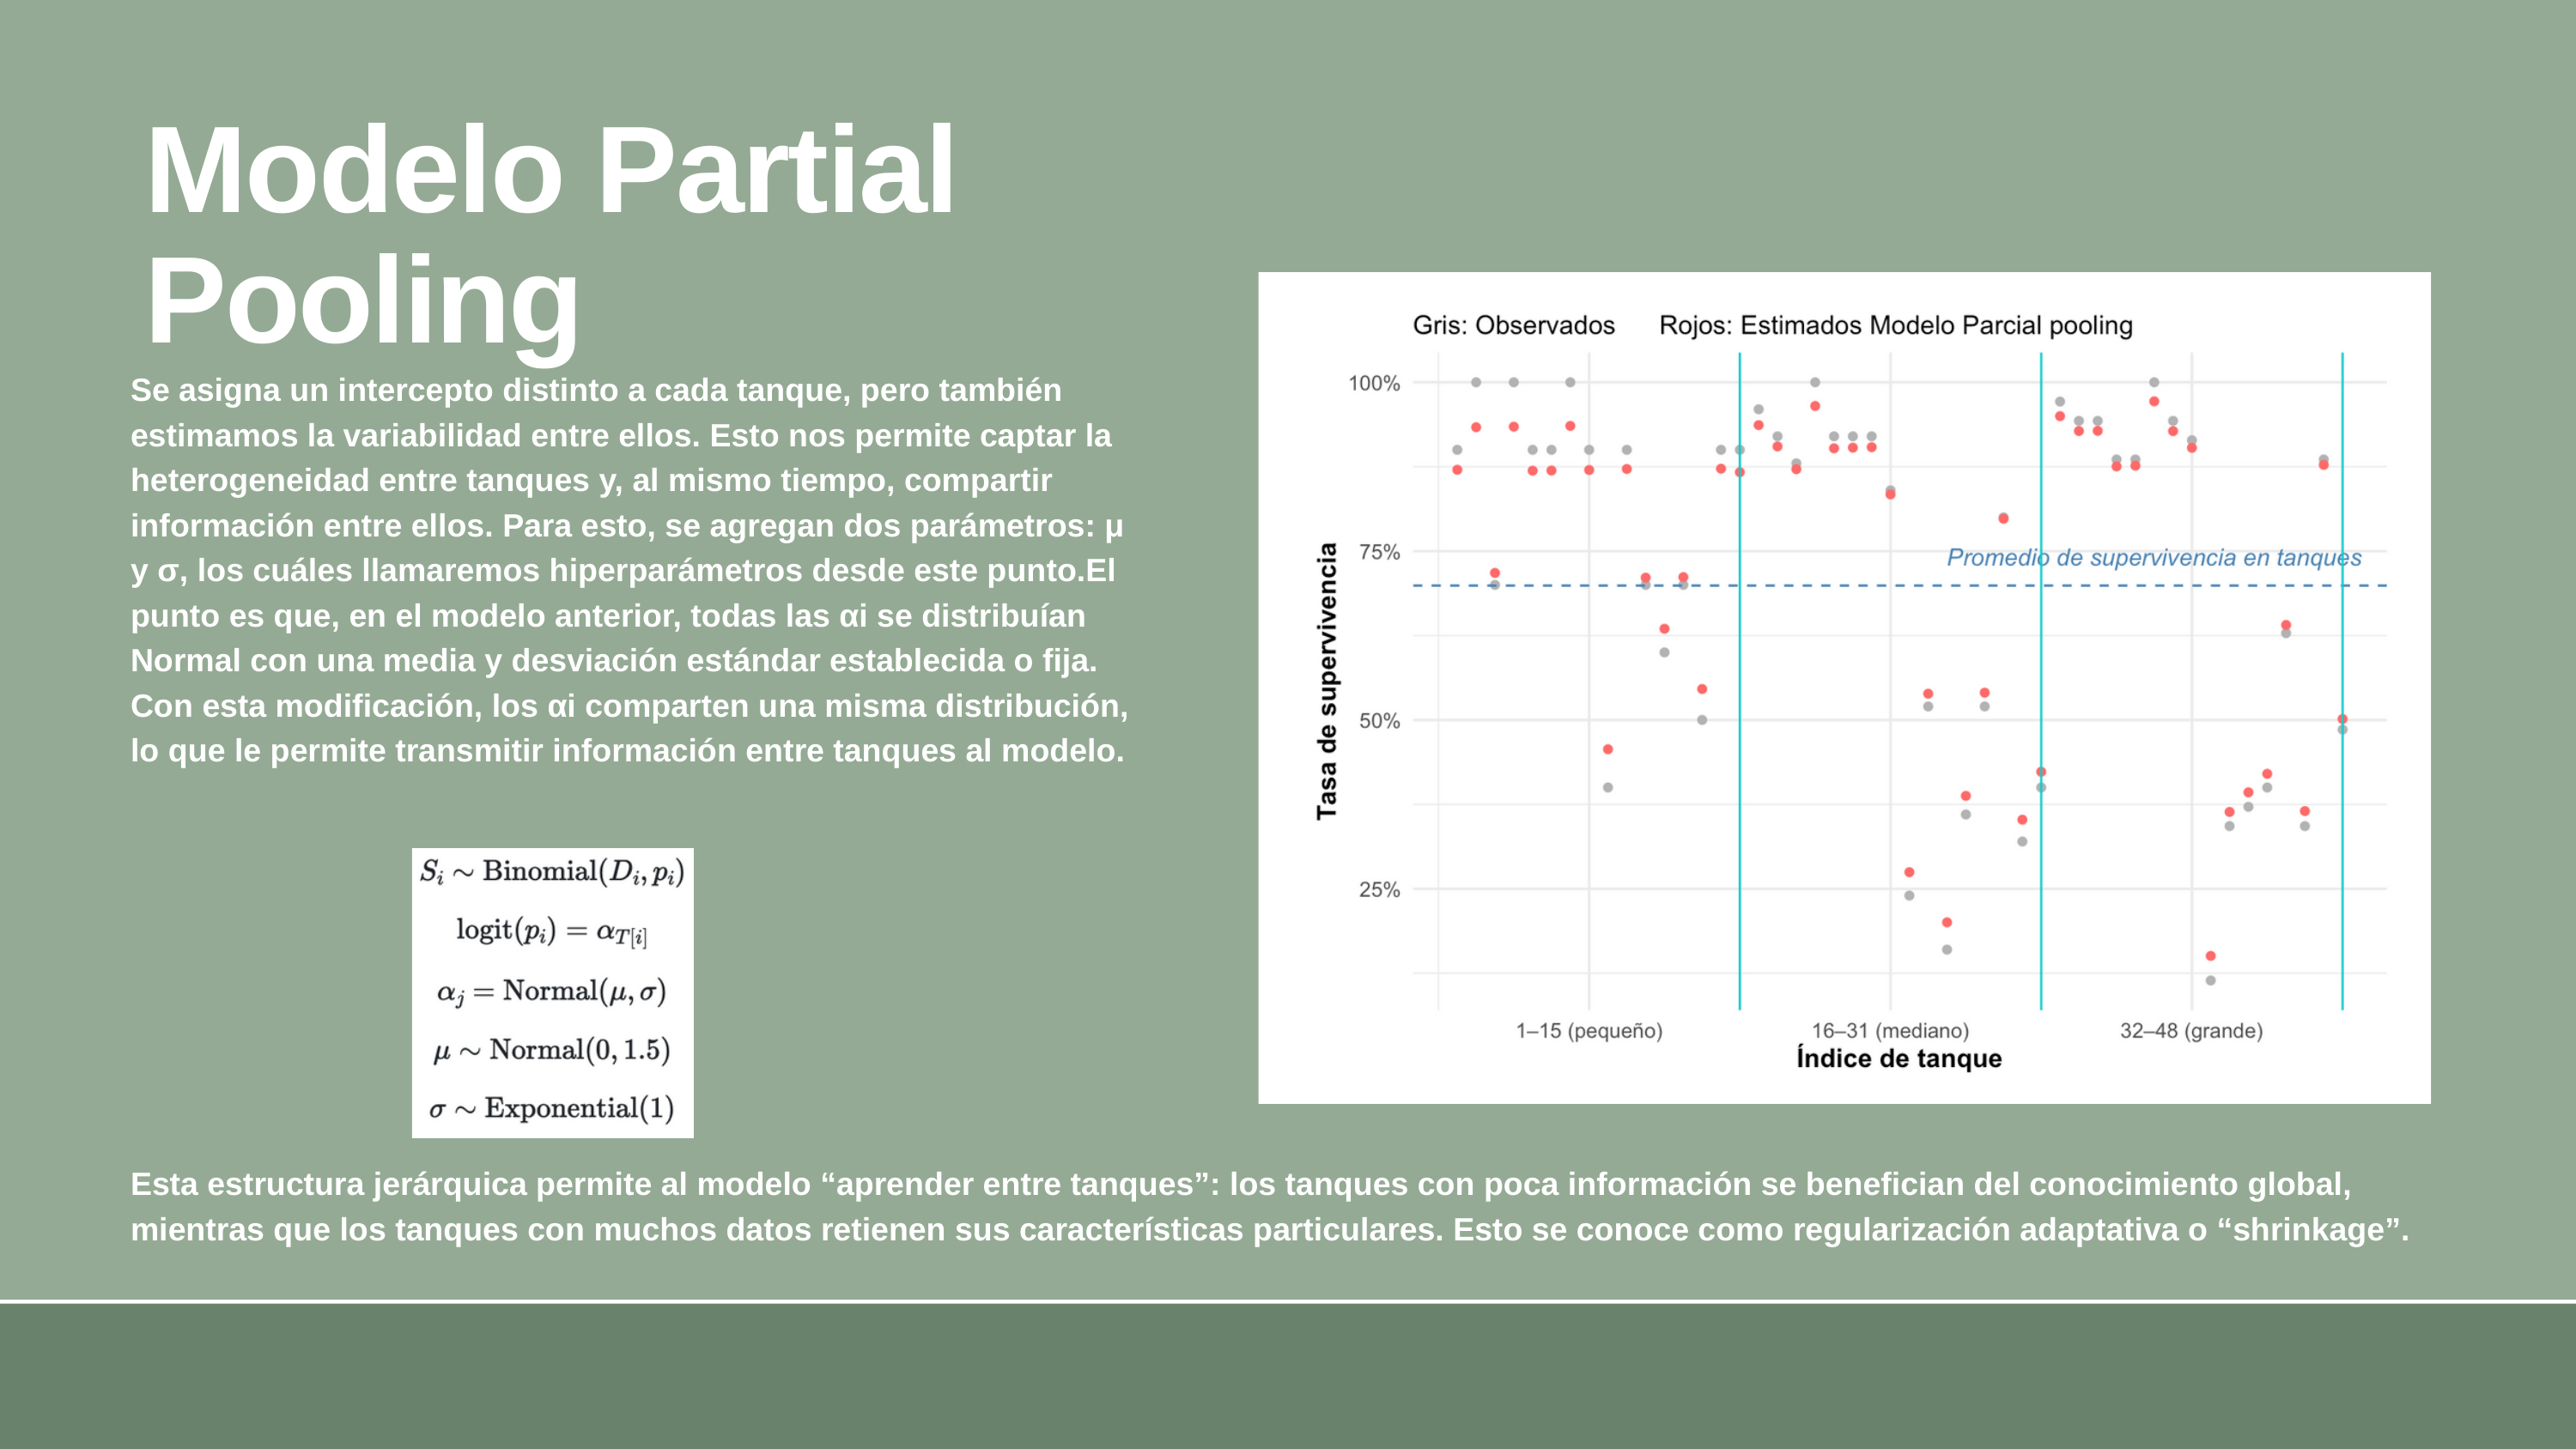

Modelo Partial Pooling

Se asigna un intercepto distinto a cada tanque, pero también estimamos la variabilidad entre ellos. Esto nos permite captar la heterogeneidad entre tanques y, al mismo tiempo, compartir información entre ellos. Para esto, se agregan dos parámetros: μ y σ, los cuáles llamaremos hiperparámetros desde este punto.El punto es que, en el modelo anterior, todas las αi se distribuían Normal con una media y desviación estándar establecida o fija. Con esta modificación, los αi comparten una misma distribución, lo que le permite transmitir información entre tanques al modelo.

Esta estructura jerárquica permite al modelo “aprender entre tanques”: los tanques con poca información se benefician del conocimiento global, mientras que los tanques con muchos datos retienen sus características particulares. Esto se conoce como regularización adaptativa o “shrinkage”.